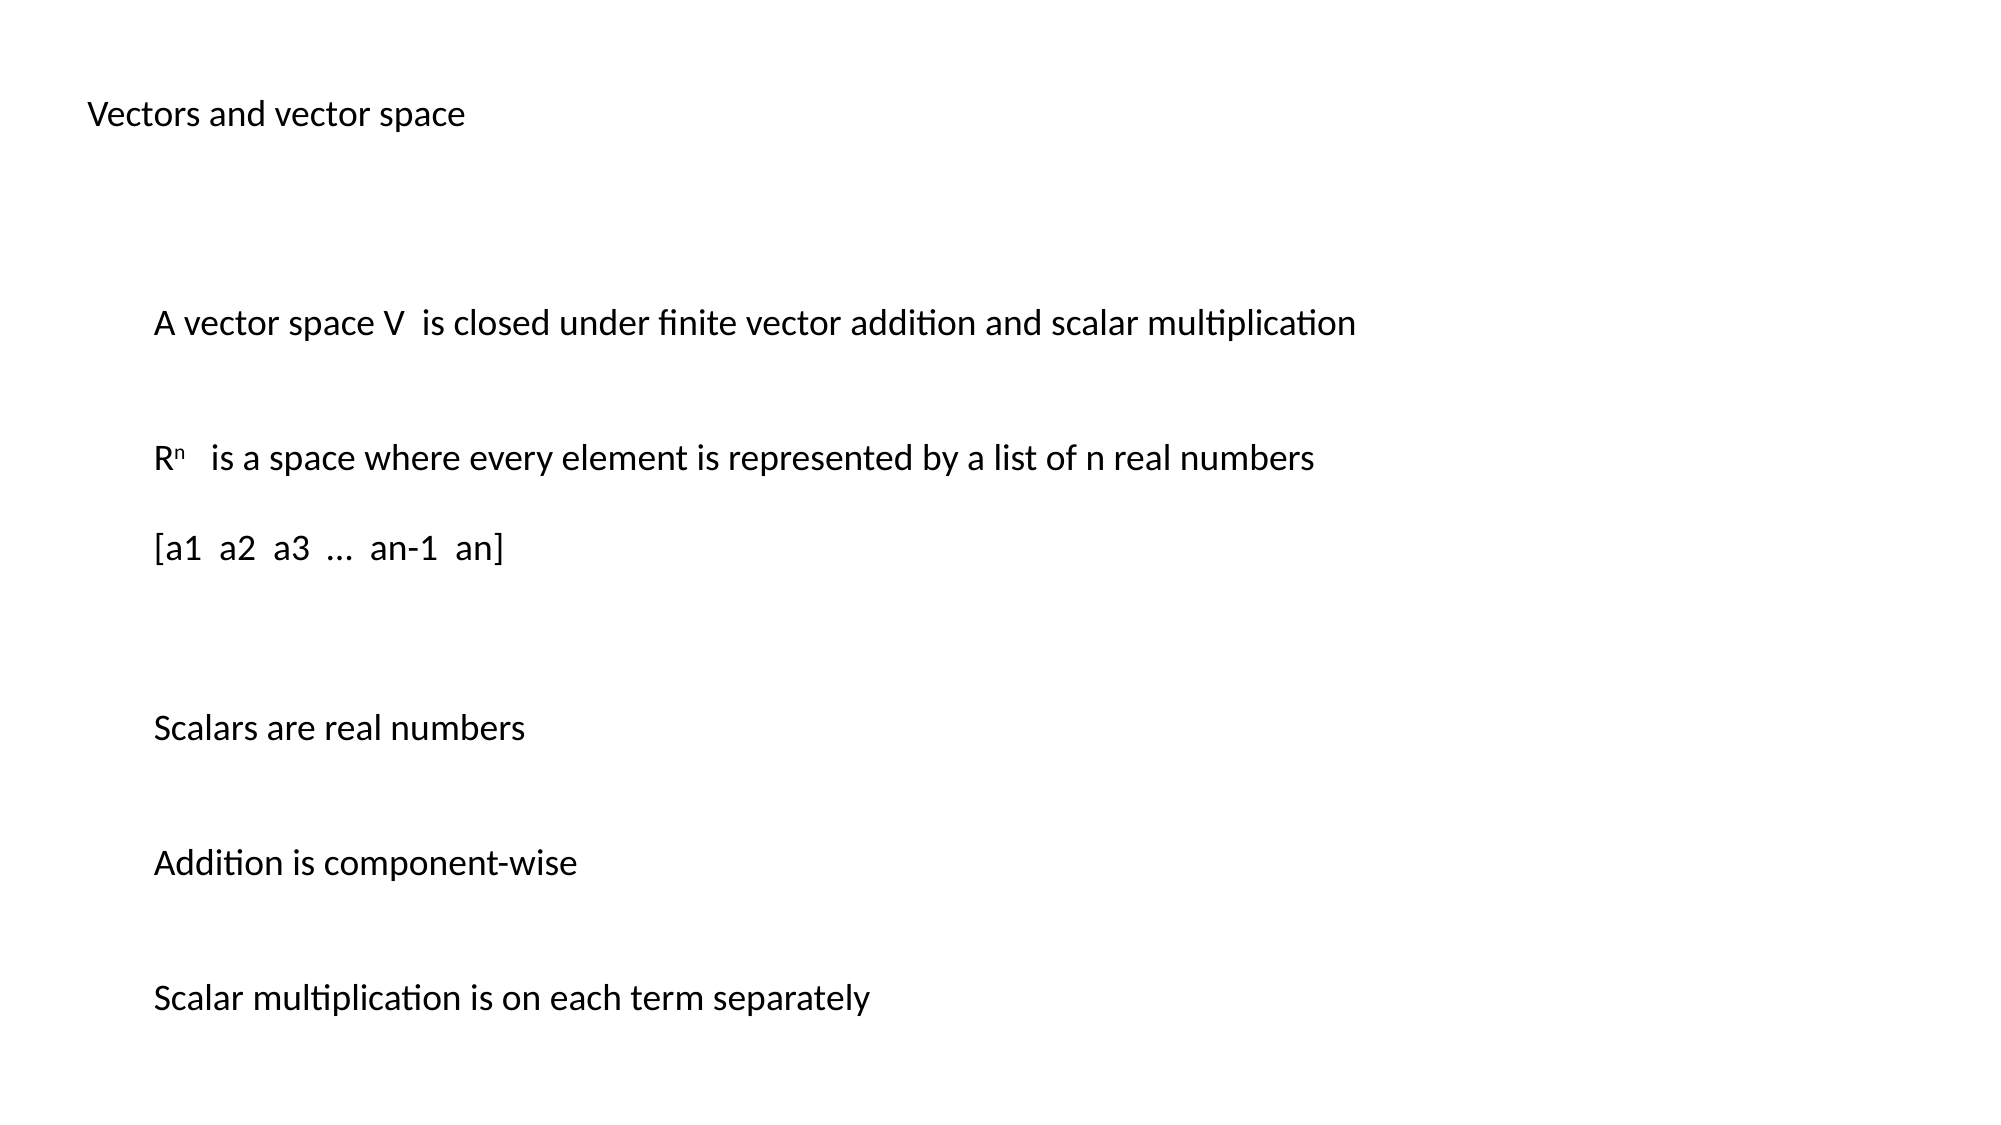

Vectors and vector space
A vector space V  is closed under finite vector addition and scalar multiplication

Rn   is a space where every element is represented by a list of n real numbers

[a1  a2  a3  …  an-1  an]

Scalars are real numbers

Addition is component-wise

Scalar multiplication is on each term separately